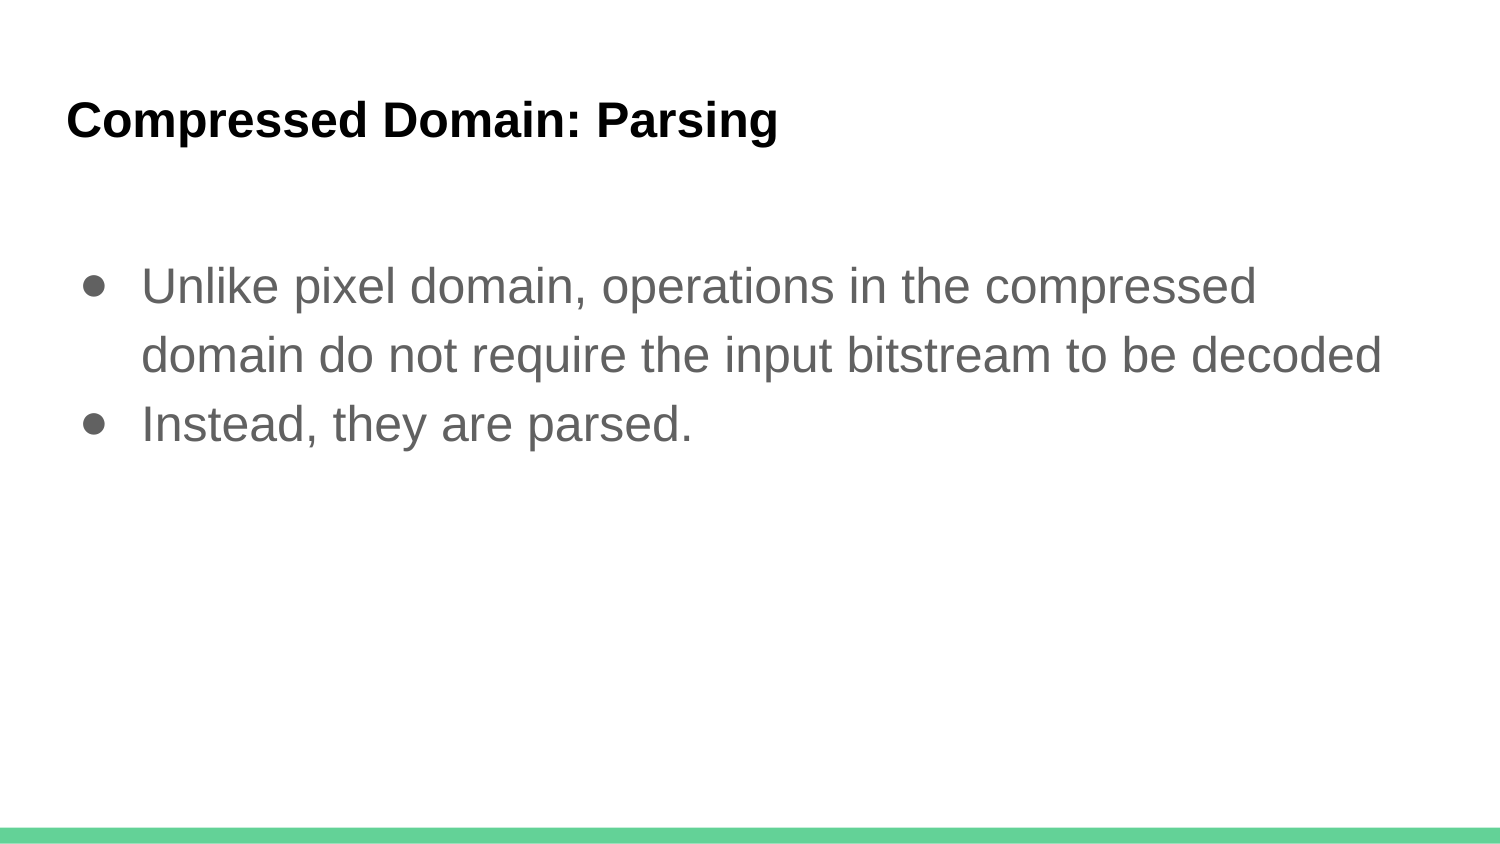

# Compressed Domain: Parsing
Unlike pixel domain, operations in the compressed domain do not require the input bitstream to be decoded
Instead, they are parsed.